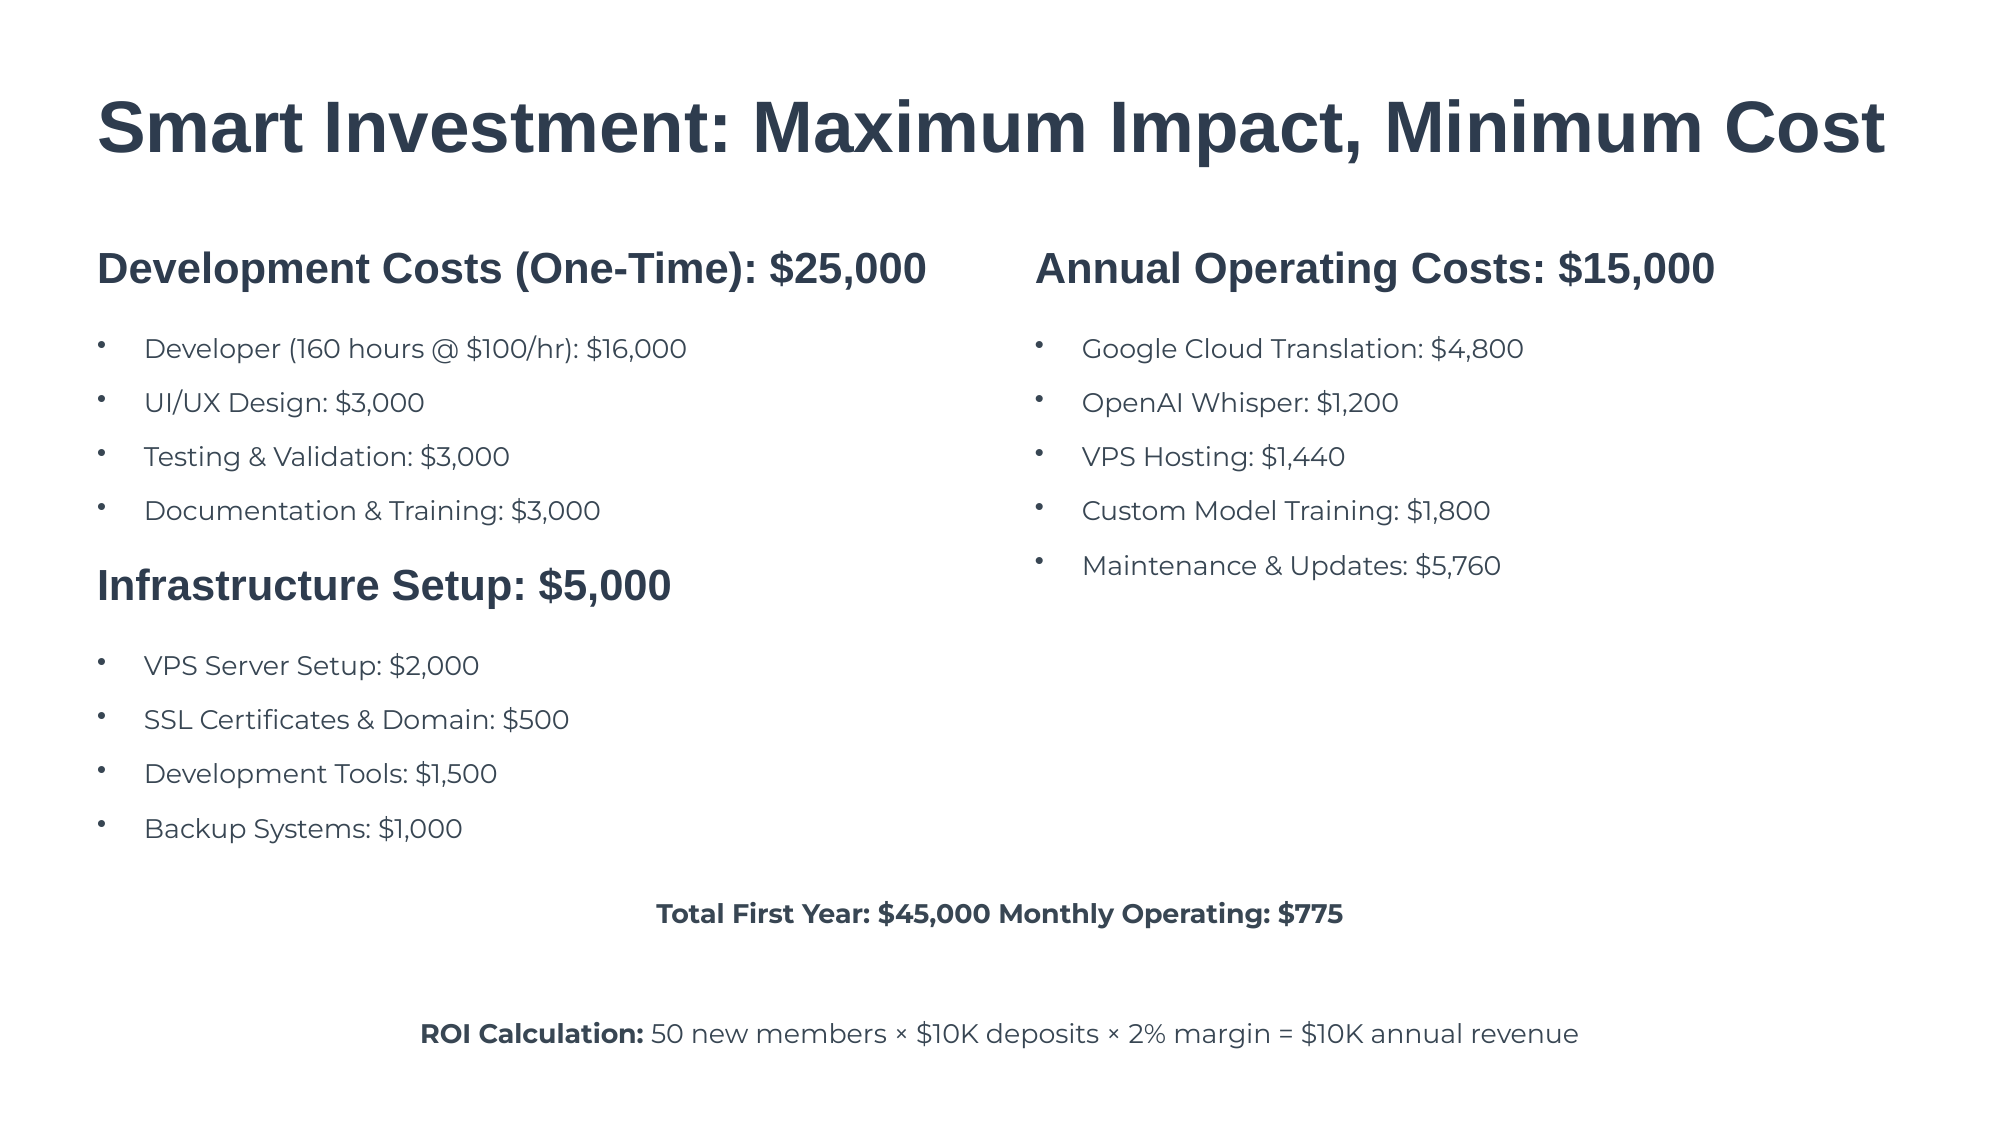

Smart Investment: Maximum Impact, Minimum Cost
Development Costs (One-Time): $25,000
Annual Operating Costs: $15,000
Developer (160 hours @ $100/hr): $16,000
Google Cloud Translation: $4,800
UI/UX Design: $3,000
OpenAI Whisper: $1,200
Testing & Validation: $3,000
VPS Hosting: $1,440
Documentation & Training: $3,000
Custom Model Training: $1,800
Maintenance & Updates: $5,760
Infrastructure Setup: $5,000
VPS Server Setup: $2,000
SSL Certificates & Domain: $500
Development Tools: $1,500
Backup Systems: $1,000
Total First Year: $45,000 Monthly Operating: $775
ROI Calculation: 50 new members × $10K deposits × 2% margin = $10K annual revenue